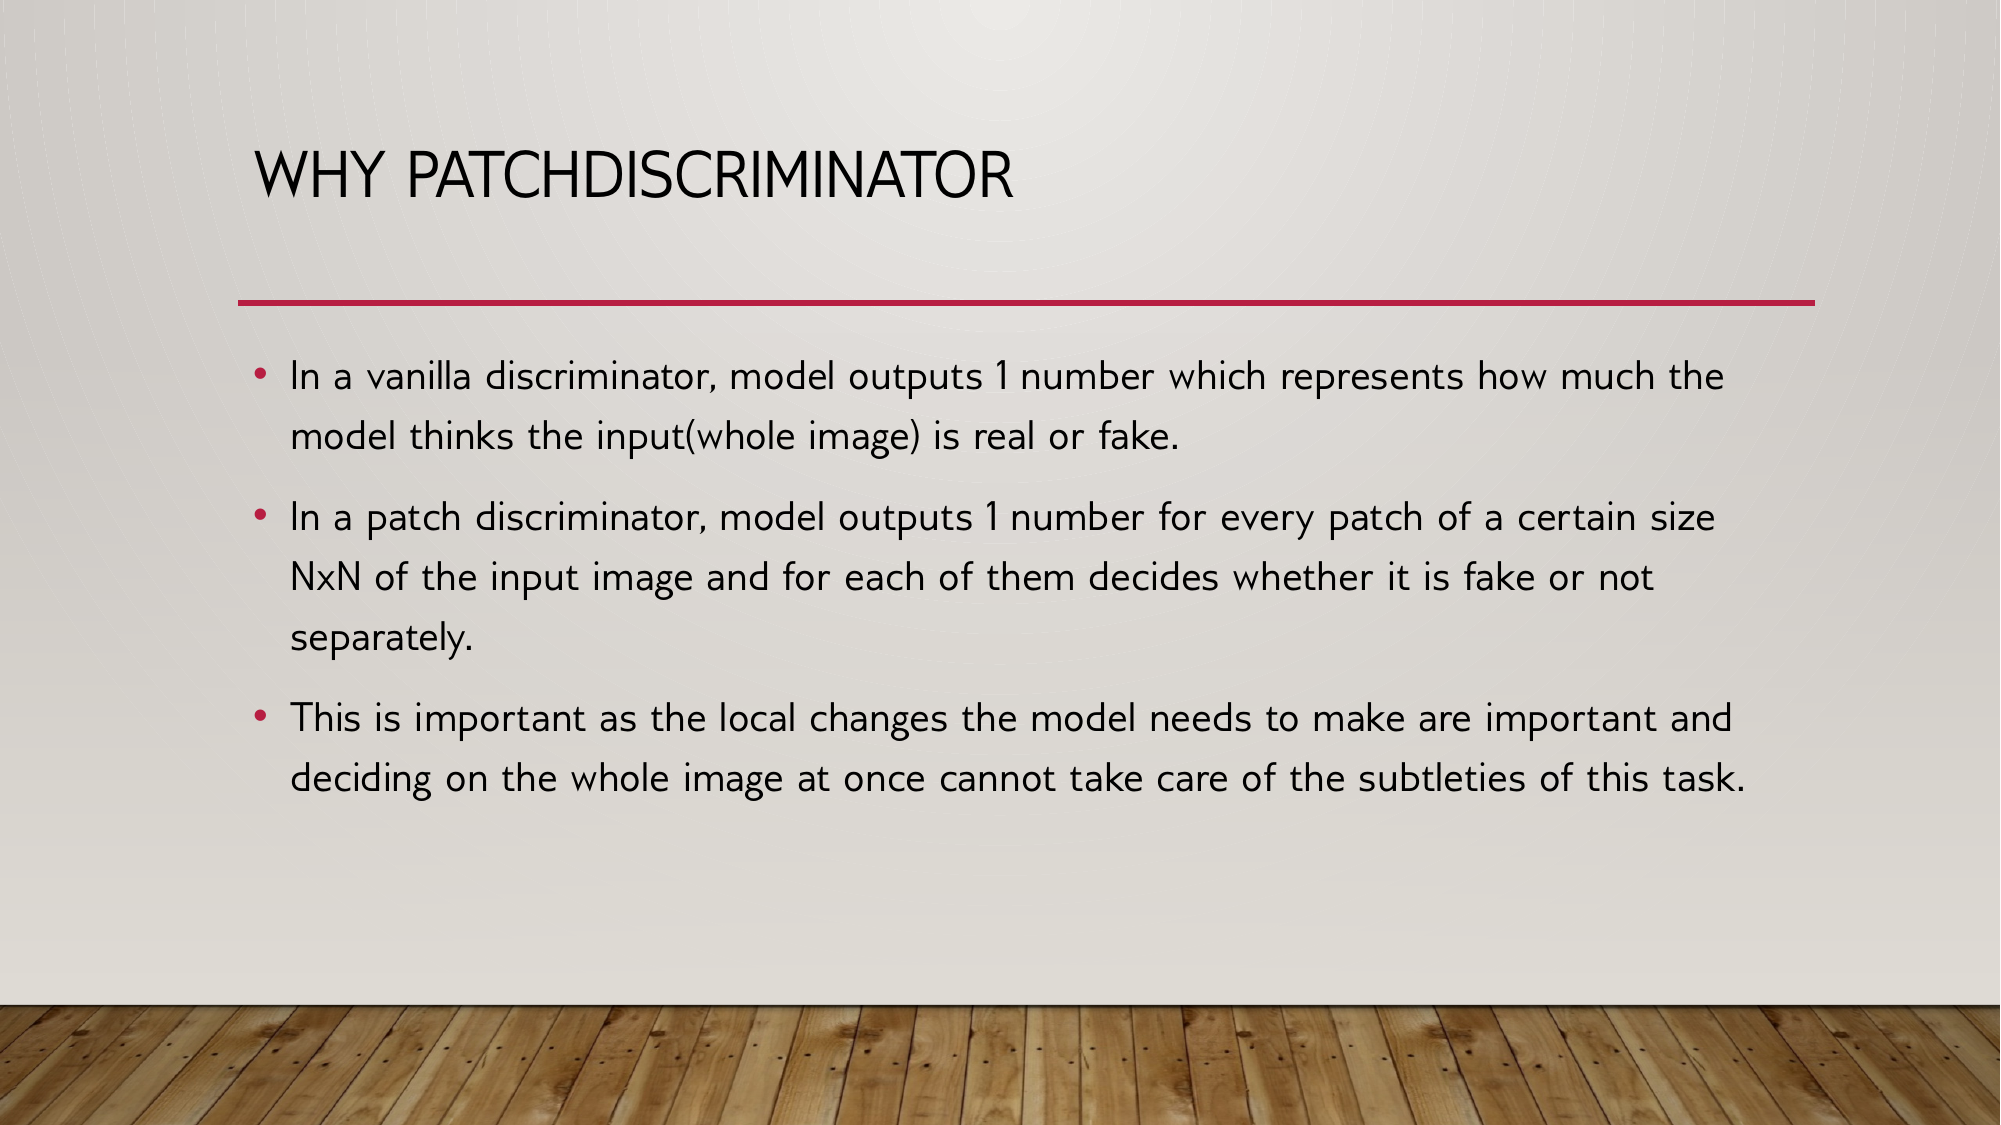

# Why patchdiscriminator
In a vanilla discriminator, model outputs 1 number which represents how much the model thinks the input(whole image) is real or fake.
In a patch discriminator, model outputs 1 number for every patch of a certain size NxN of the input image and for each of them decides whether it is fake or not separately.
This is important as the local changes the model needs to make are important and deciding on the whole image at once cannot take care of the subtleties of this task.